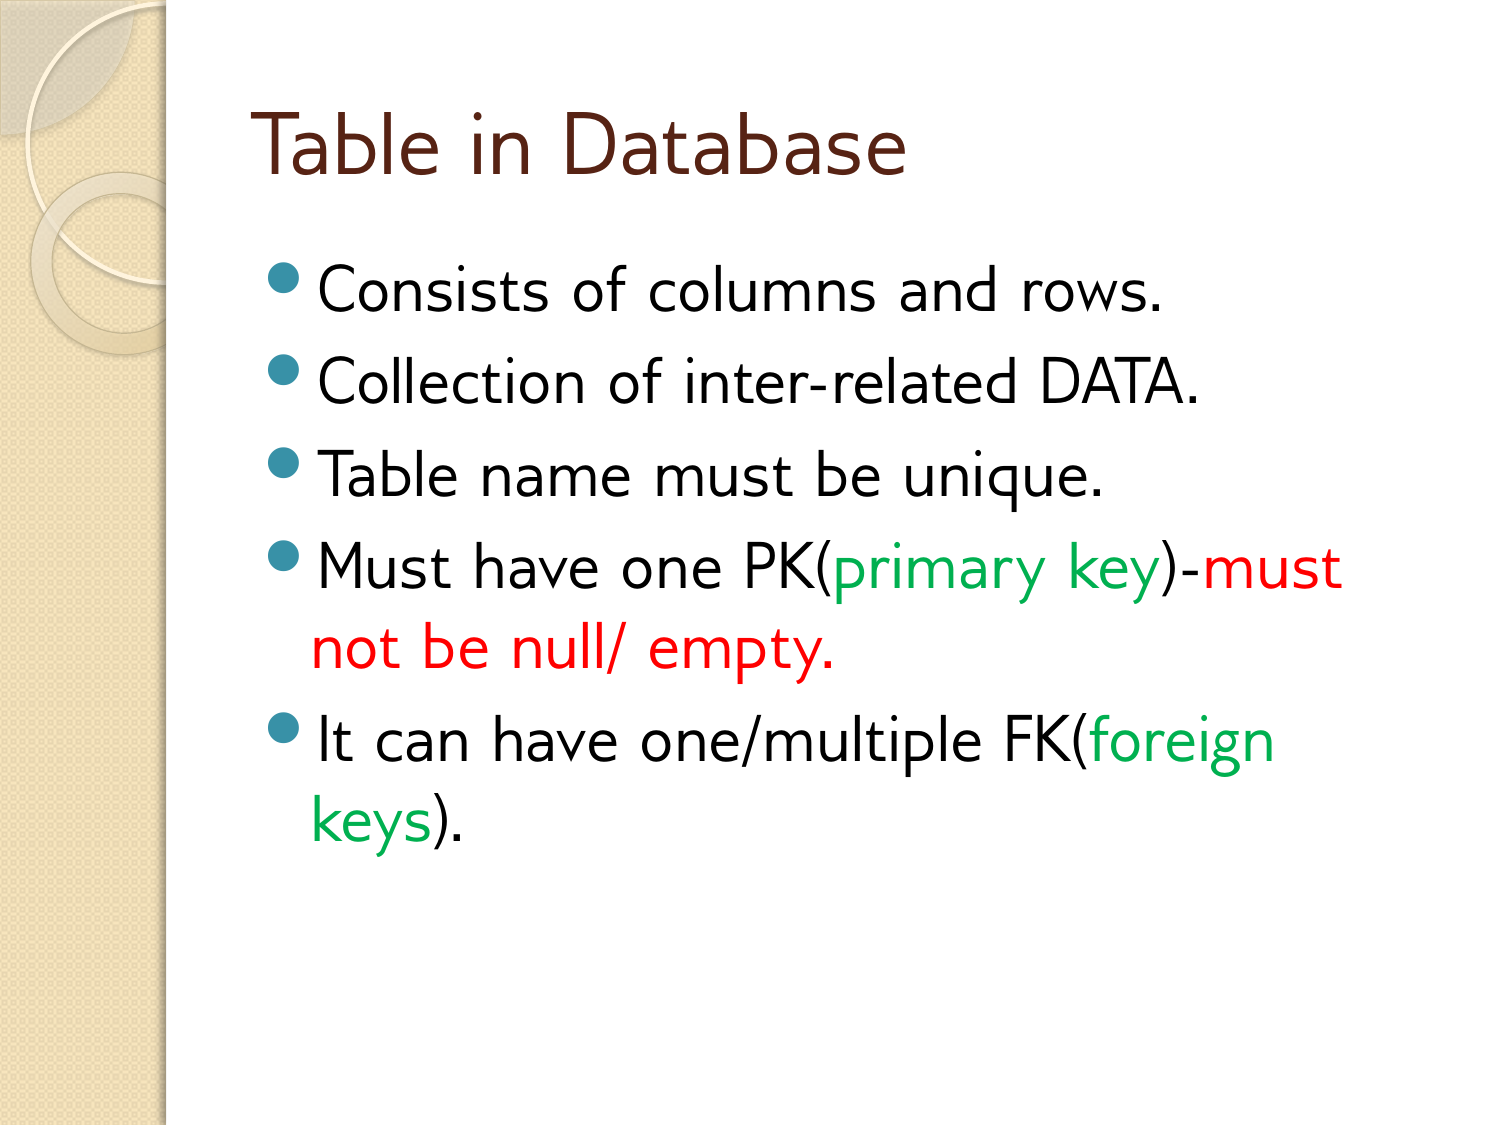

# Table in Database
Consists of columns and rows.
Collection of inter-related DATA.
Table name must be unique.
Must have one PK(primary key)-must not be null/ empty.
It can have one/multiple FK(foreign keys).